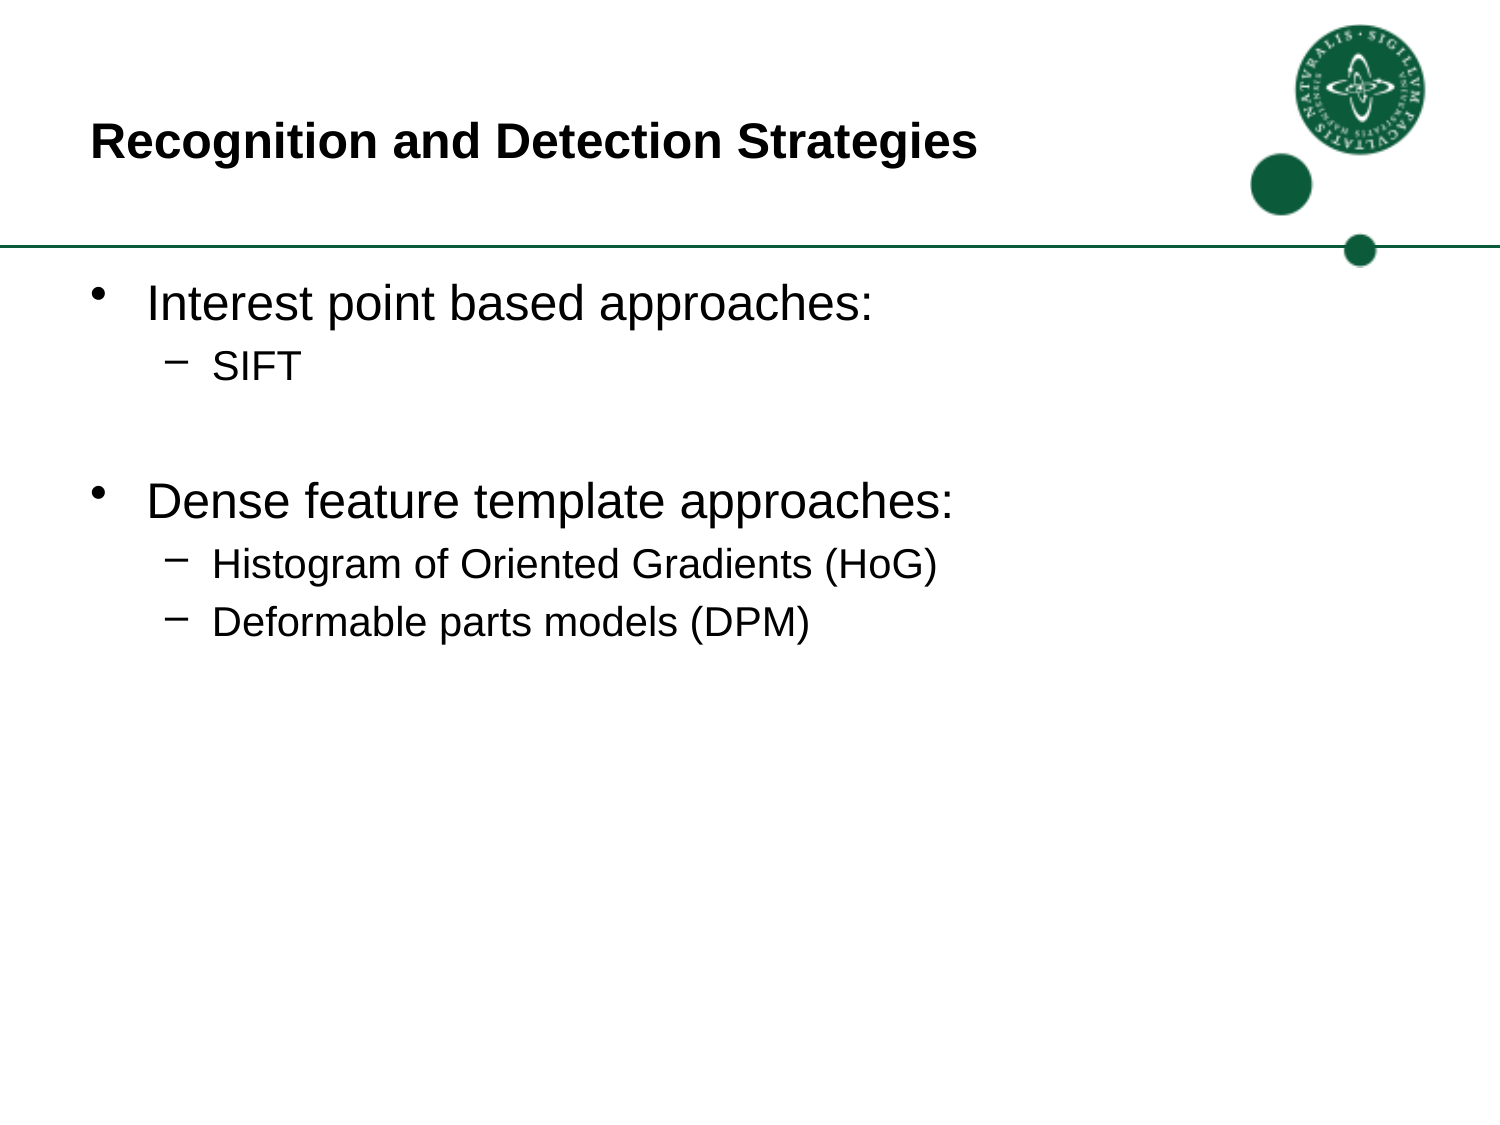

# Recognition and Detection Strategies
Interest point based approaches:
SIFT

Dense feature template approaches:
Histogram of Oriented Gradients (HoG)
Deformable parts models (DPM)